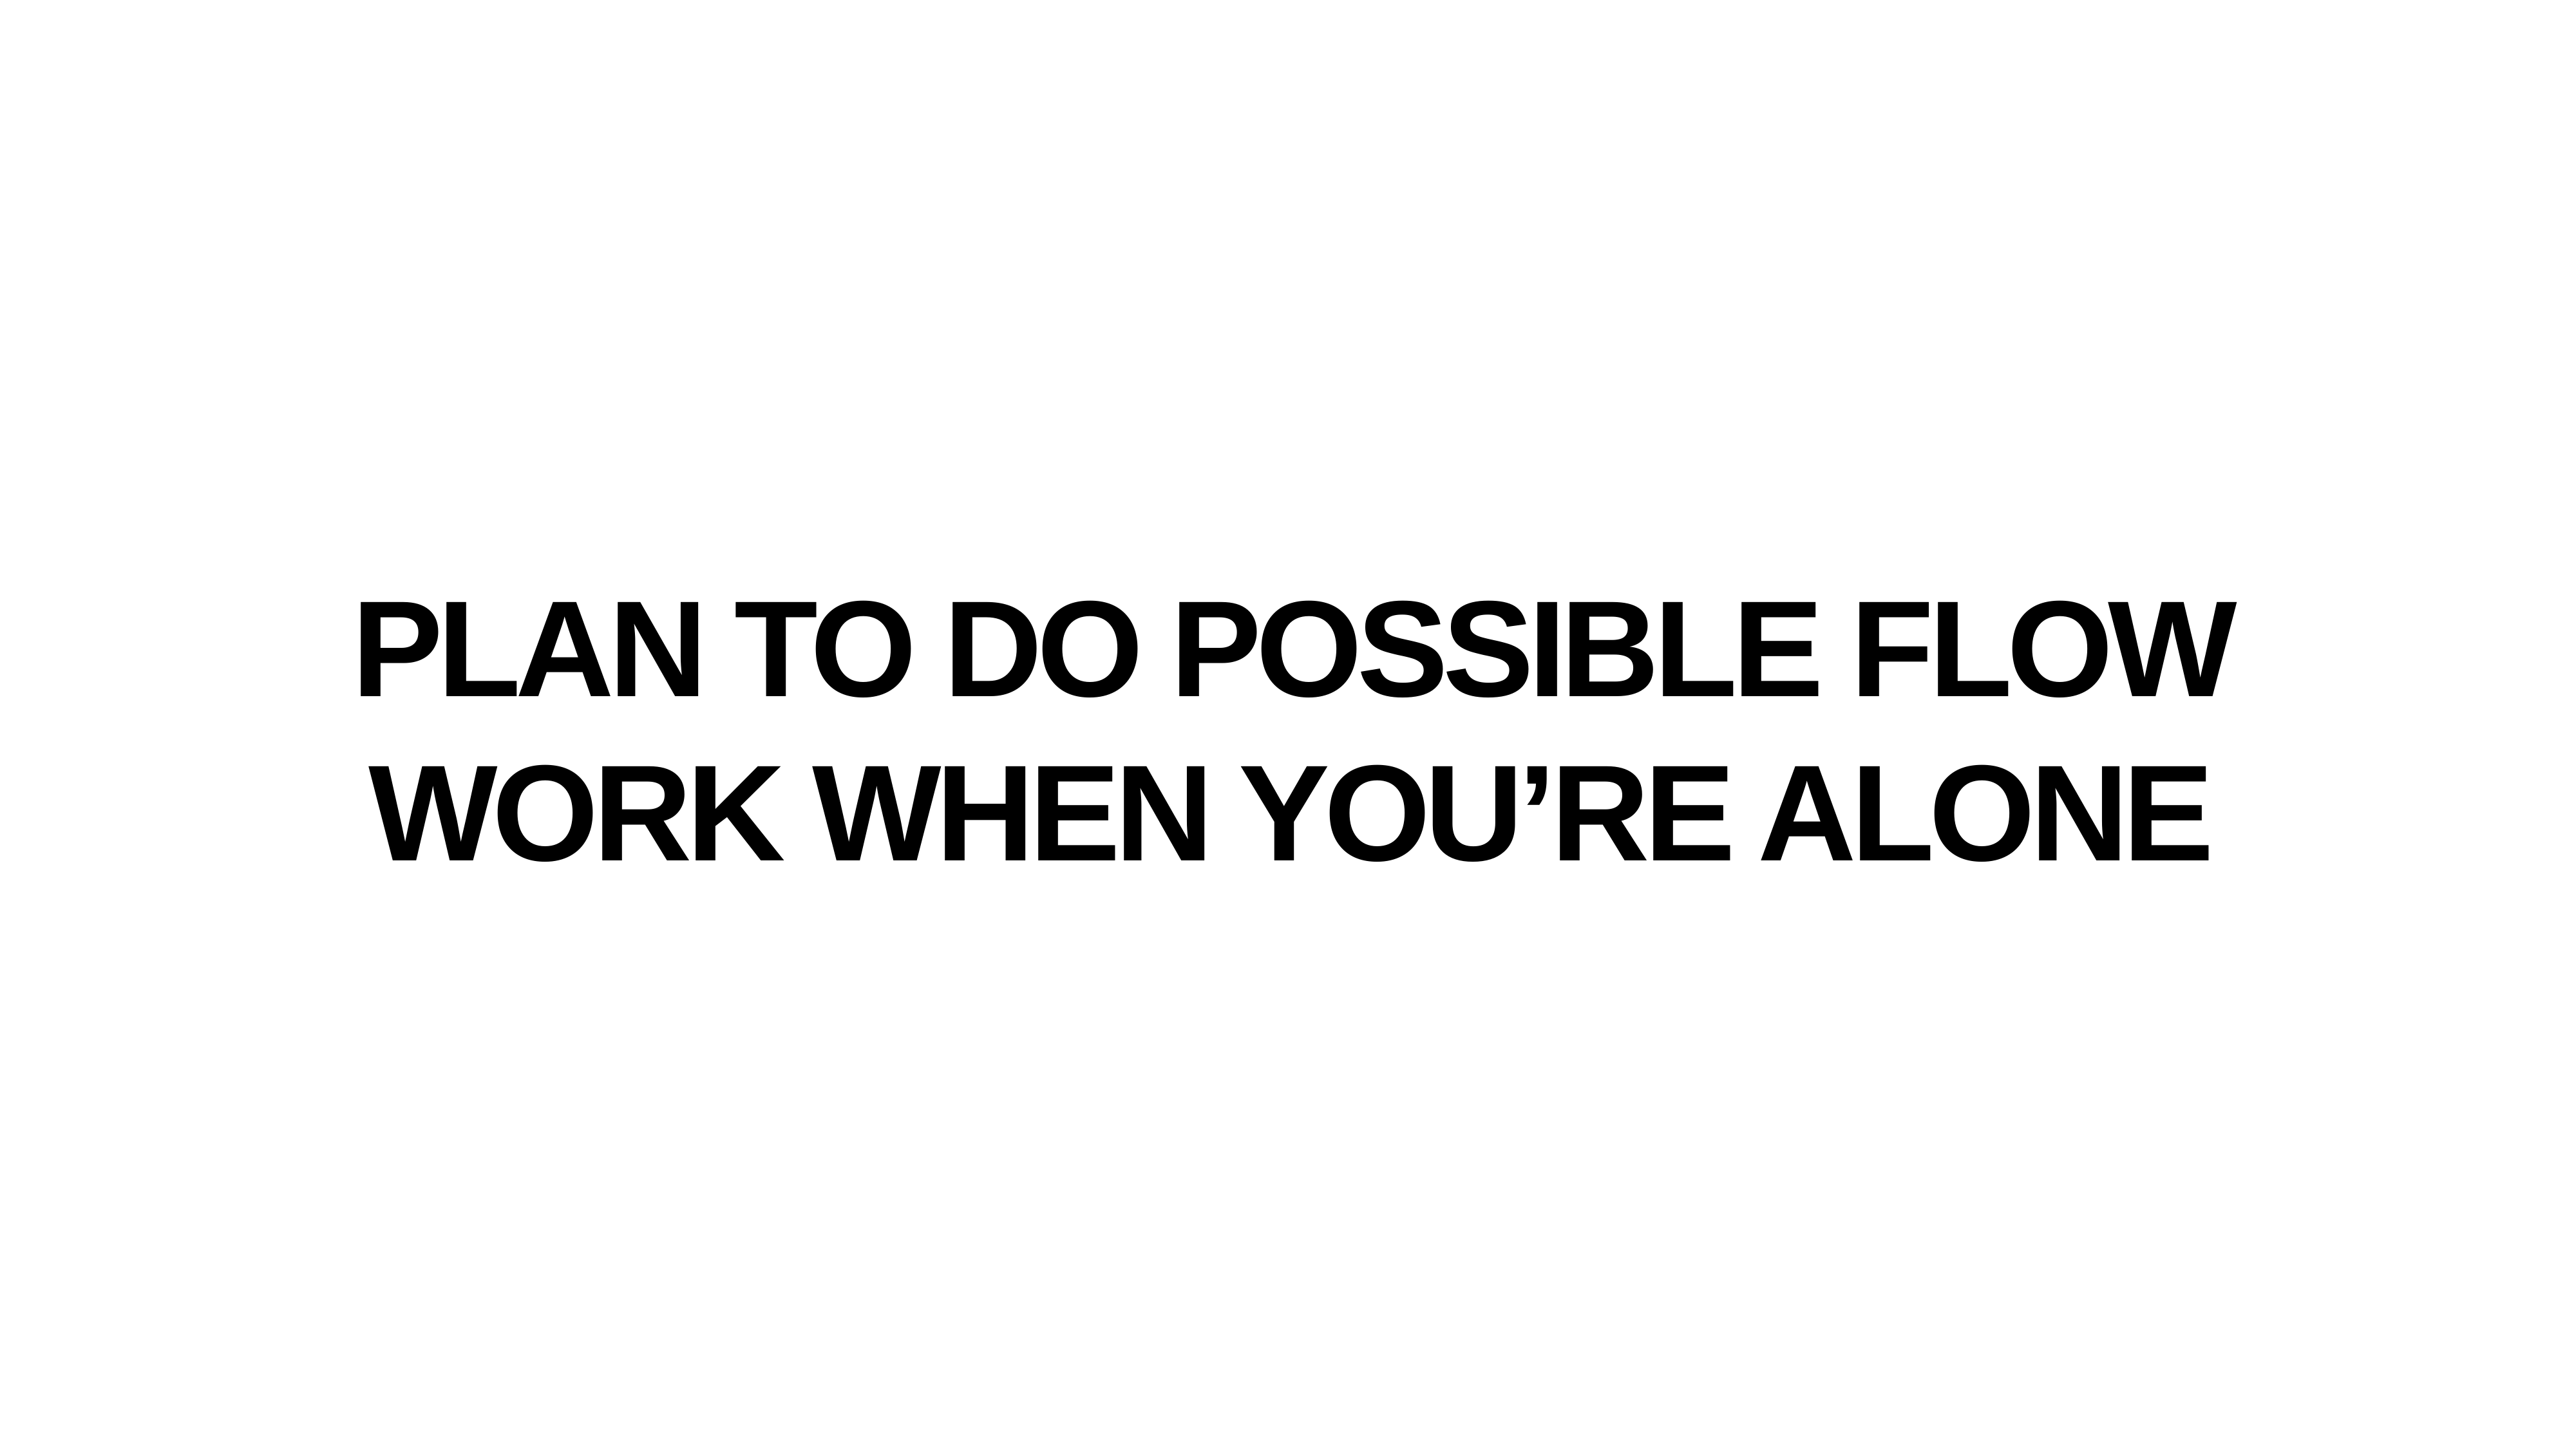

Plan to do possible flow work when you’re alone